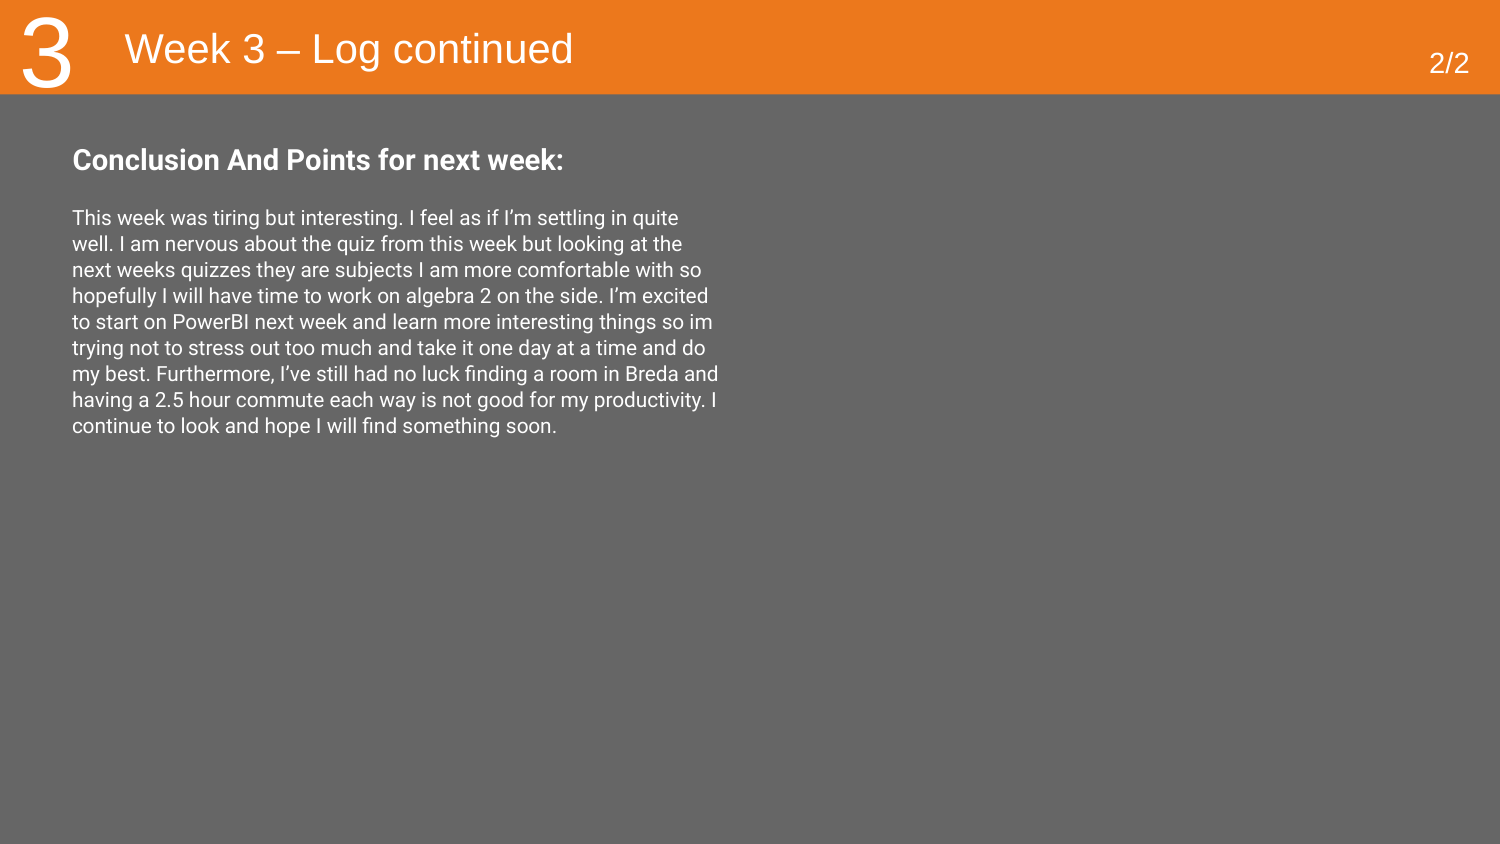

3
# Week 3 – Log continued
2/2
Conclusion And Points for next week:

This week was tiring but interesting. I feel as if I’m settling in quite well. I am nervous about the quiz from this week but looking at the next weeks quizzes they are subjects I am more comfortable with so hopefully I will have time to work on algebra 2 on the side. I’m excited to start on PowerBI next week and learn more interesting things so im trying not to stress out too much and take it one day at a time and do my best. Furthermore, I’ve still had no luck finding a room in Breda and having a 2.5 hour commute each way is not good for my productivity. I continue to look and hope I will find something soon.